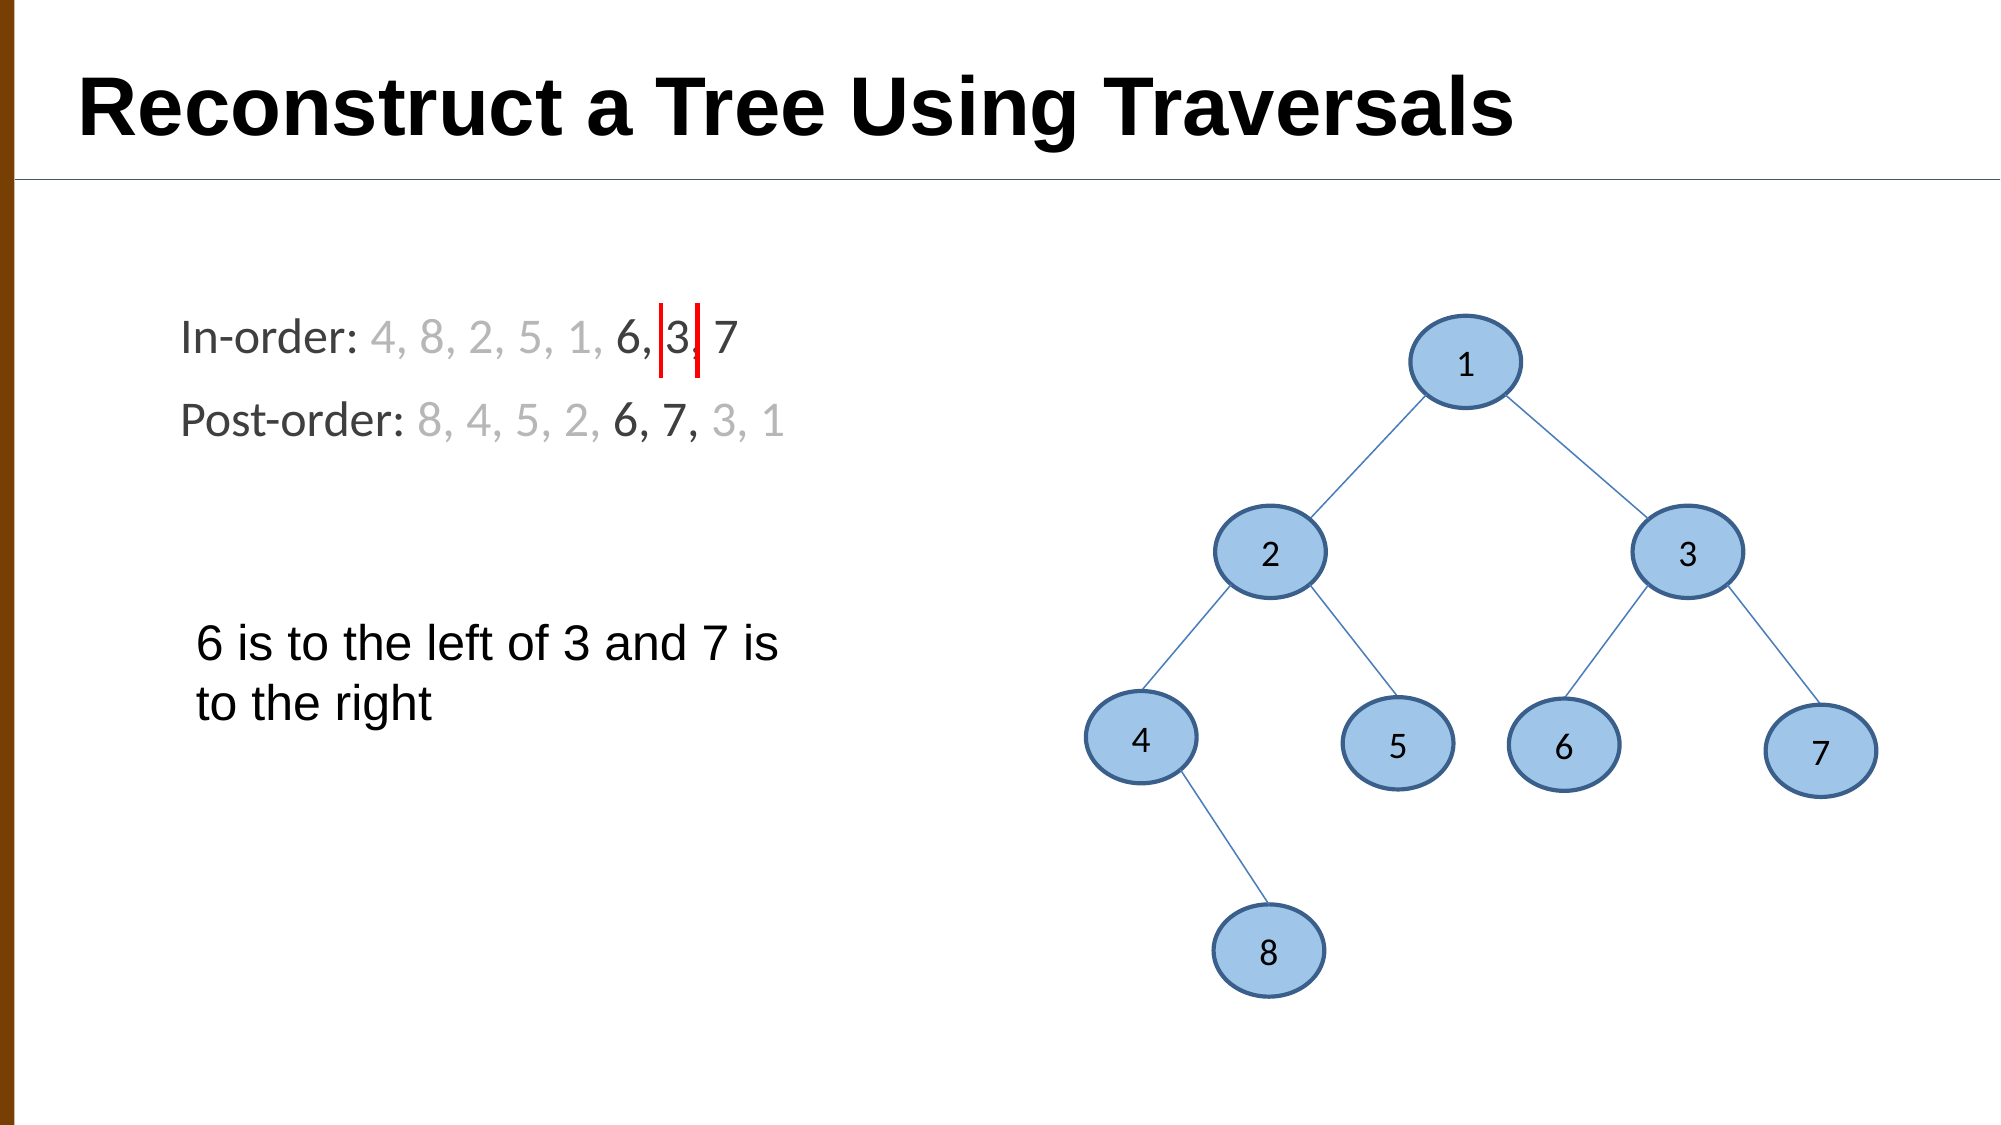

Reconstruct a Tree Using Traversals
In-order: 4, 8, 2, 5, 1, 6, 3, 7
Post-order: 8, 4, 5, 2, 6, 7, 3, 1
1
2
3
6 is to the left of 3 and 7 is to the right
4
5
6
7
8